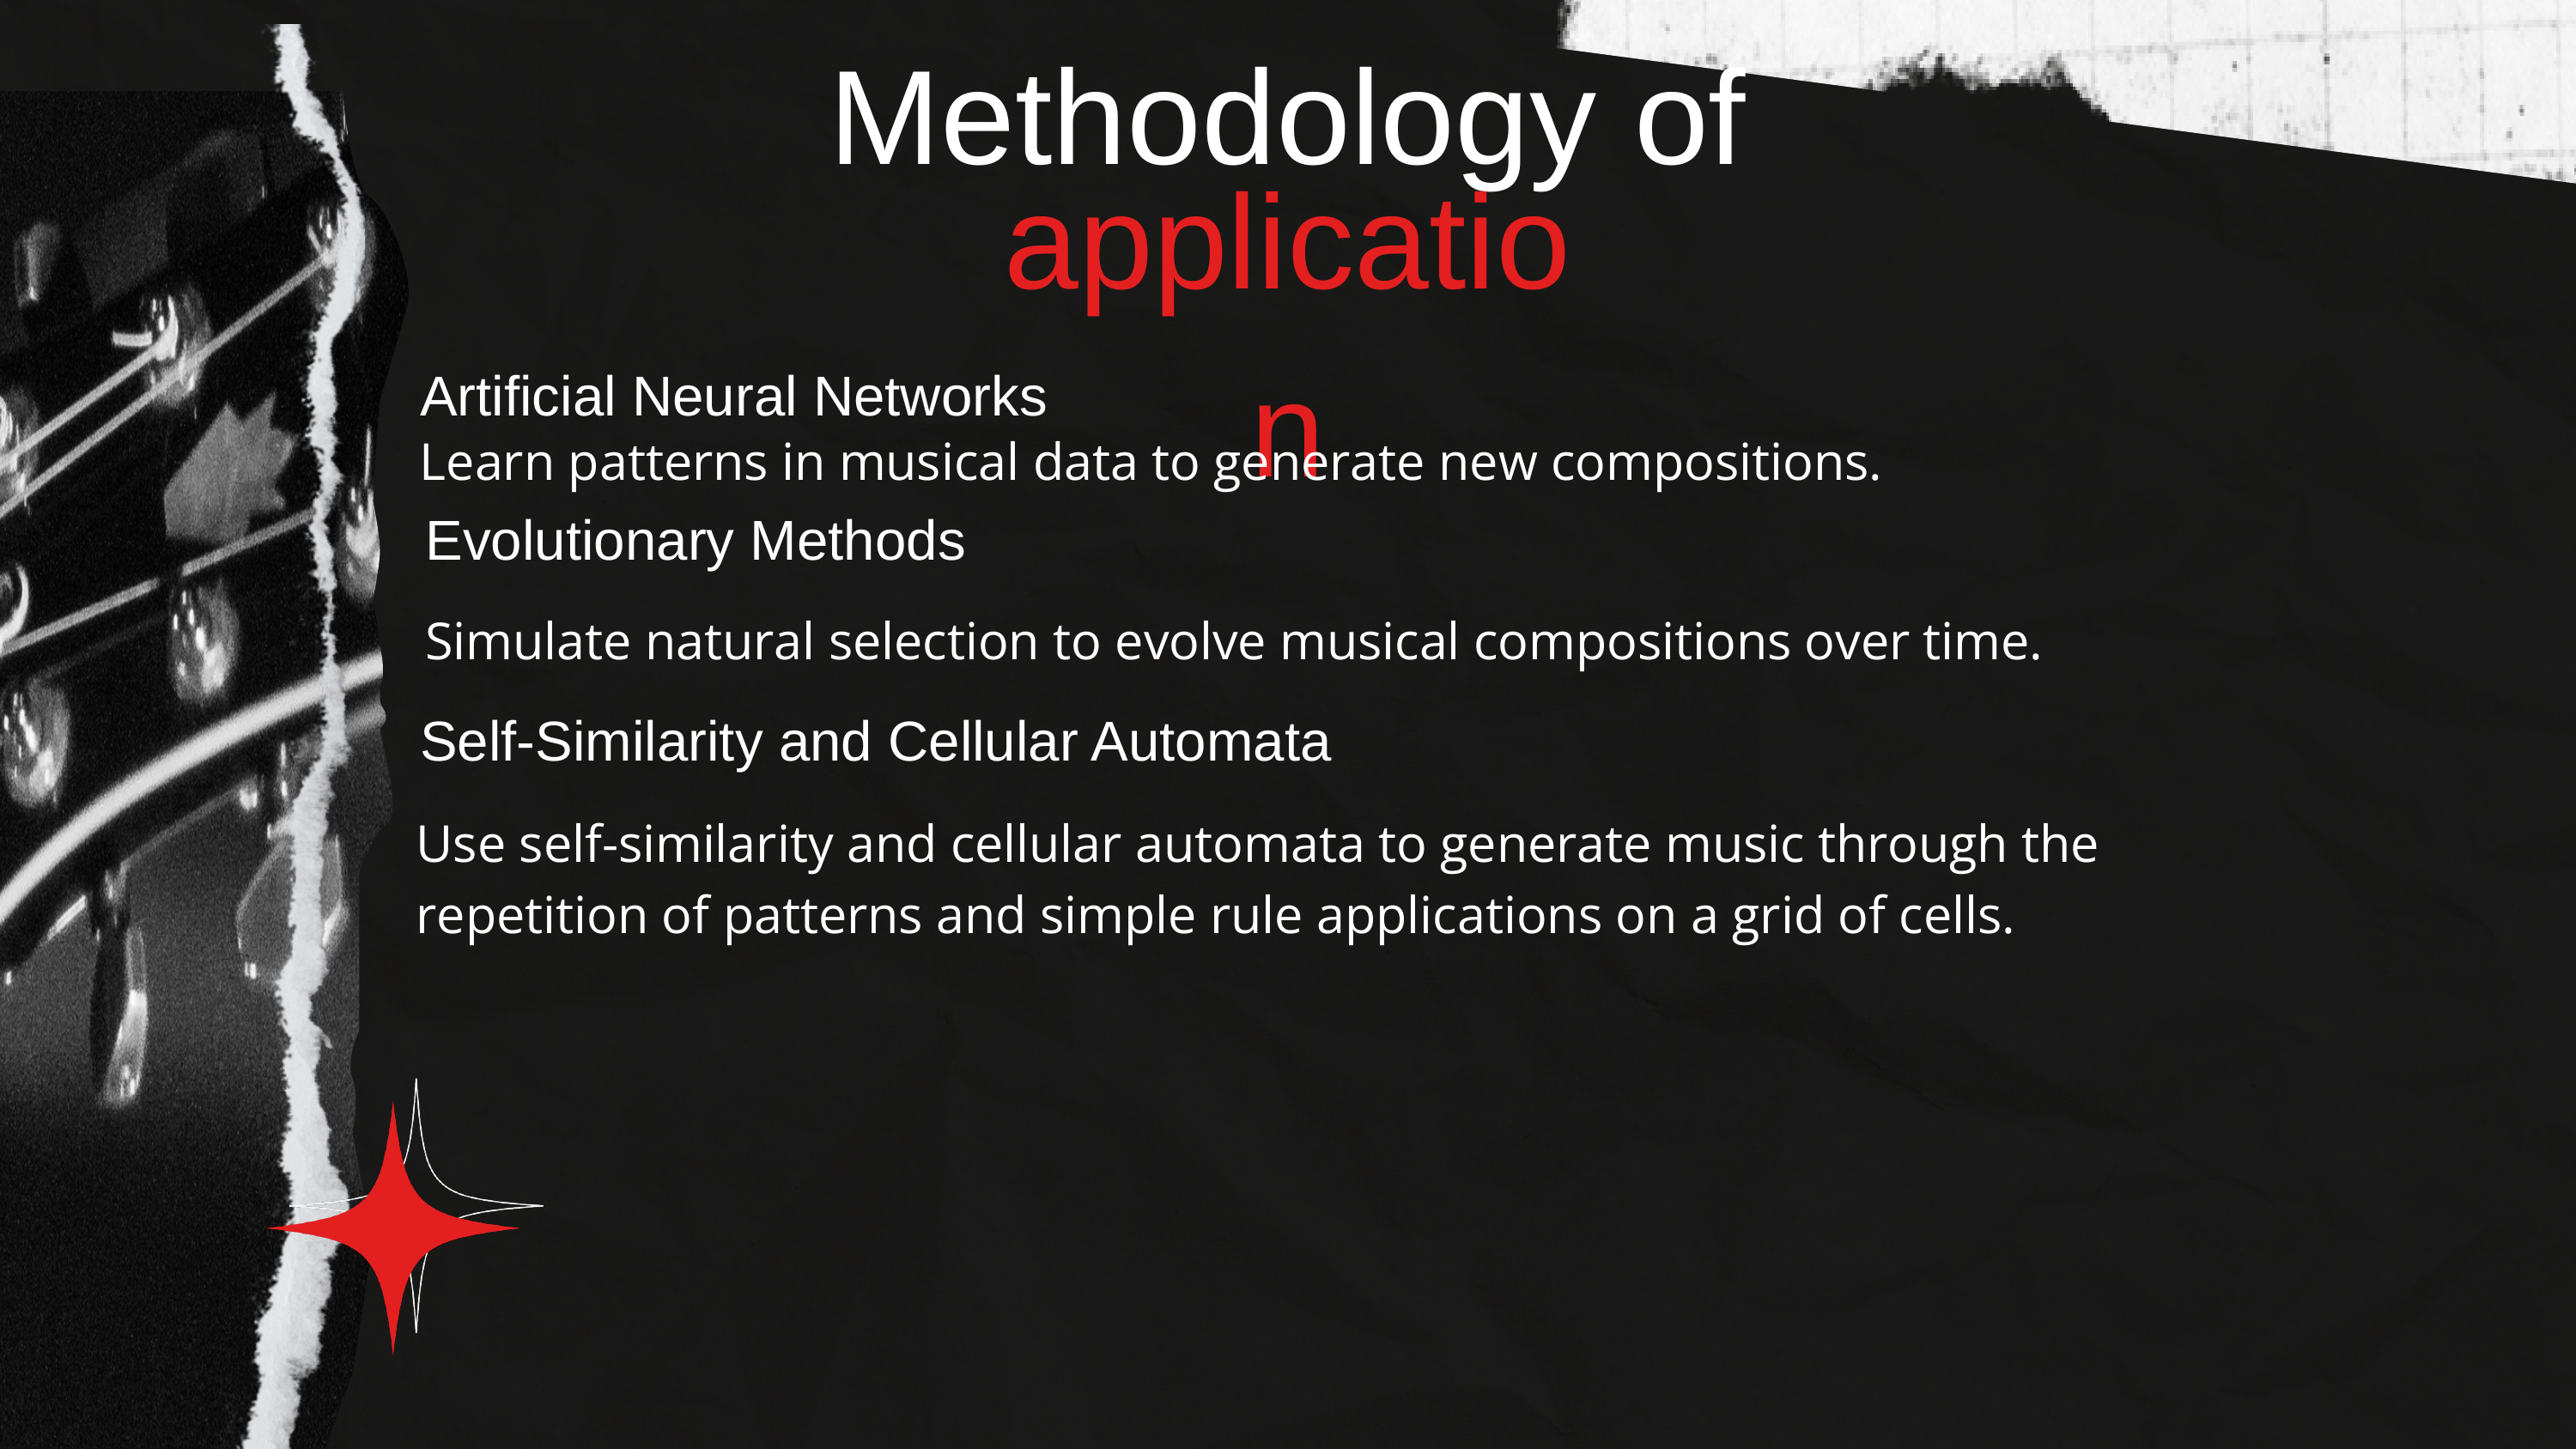

Methodology of

application
Artificial Neural Networks
Learn patterns in musical data to generate new compositions.

Evolutionary Methods
Simulate natural selection to evolve musical compositions over time.

Self-Similarity and Cellular Automata
Use self-similarity and cellular automata to generate music through the repetition of patterns and simple rule applications on a grid of cells.